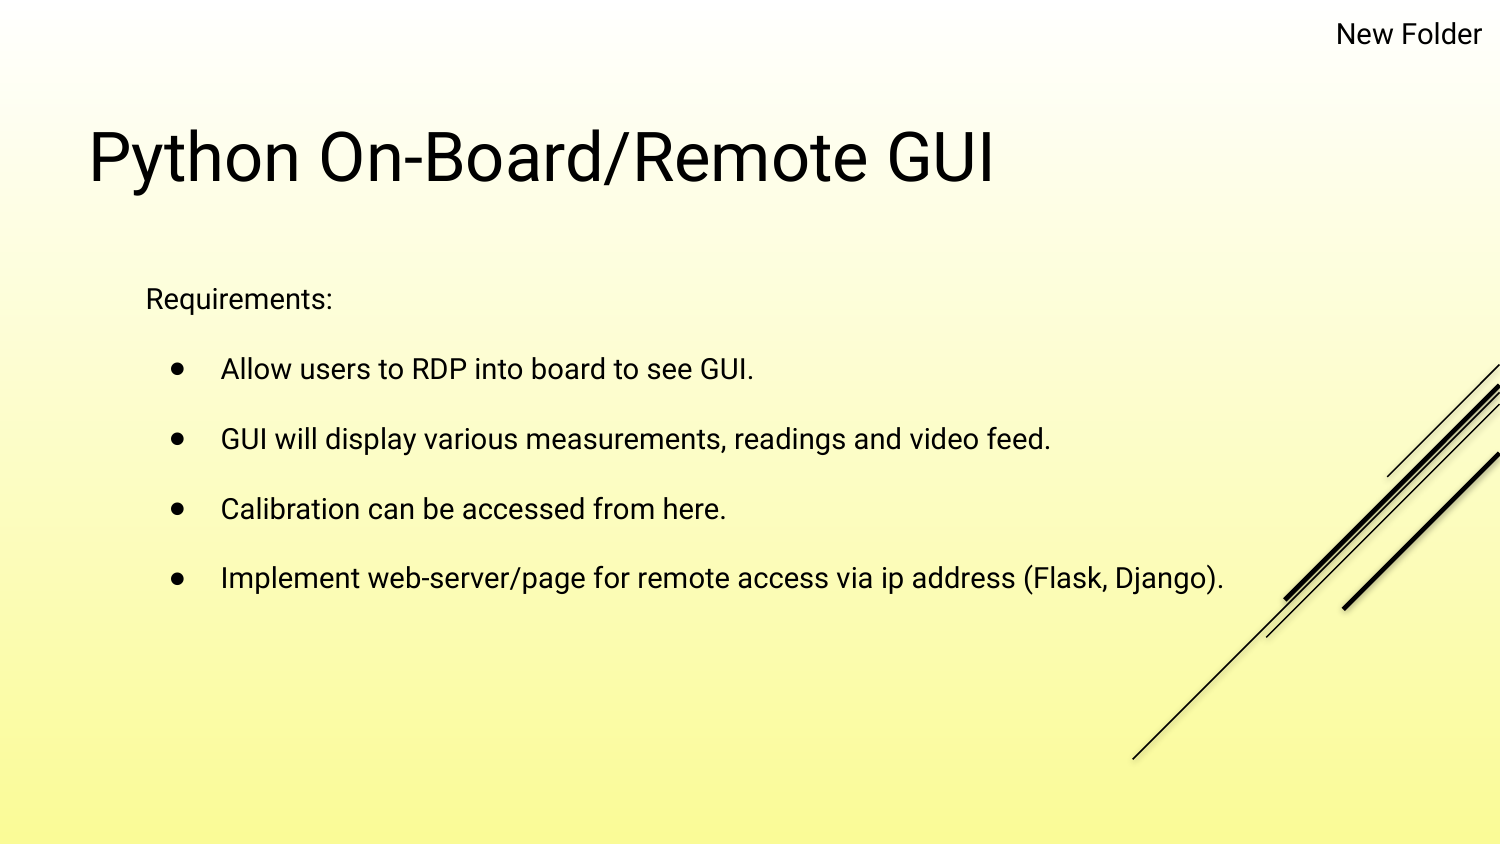

New Folder
# Python On-Board/Remote GUI
Requirements:

Allow users to RDP into board to see GUI.

GUI will display various measurements, readings and video feed.

Calibration can be accessed from here.

Implement web-server/page for remote access via ip address (Flask, Django).